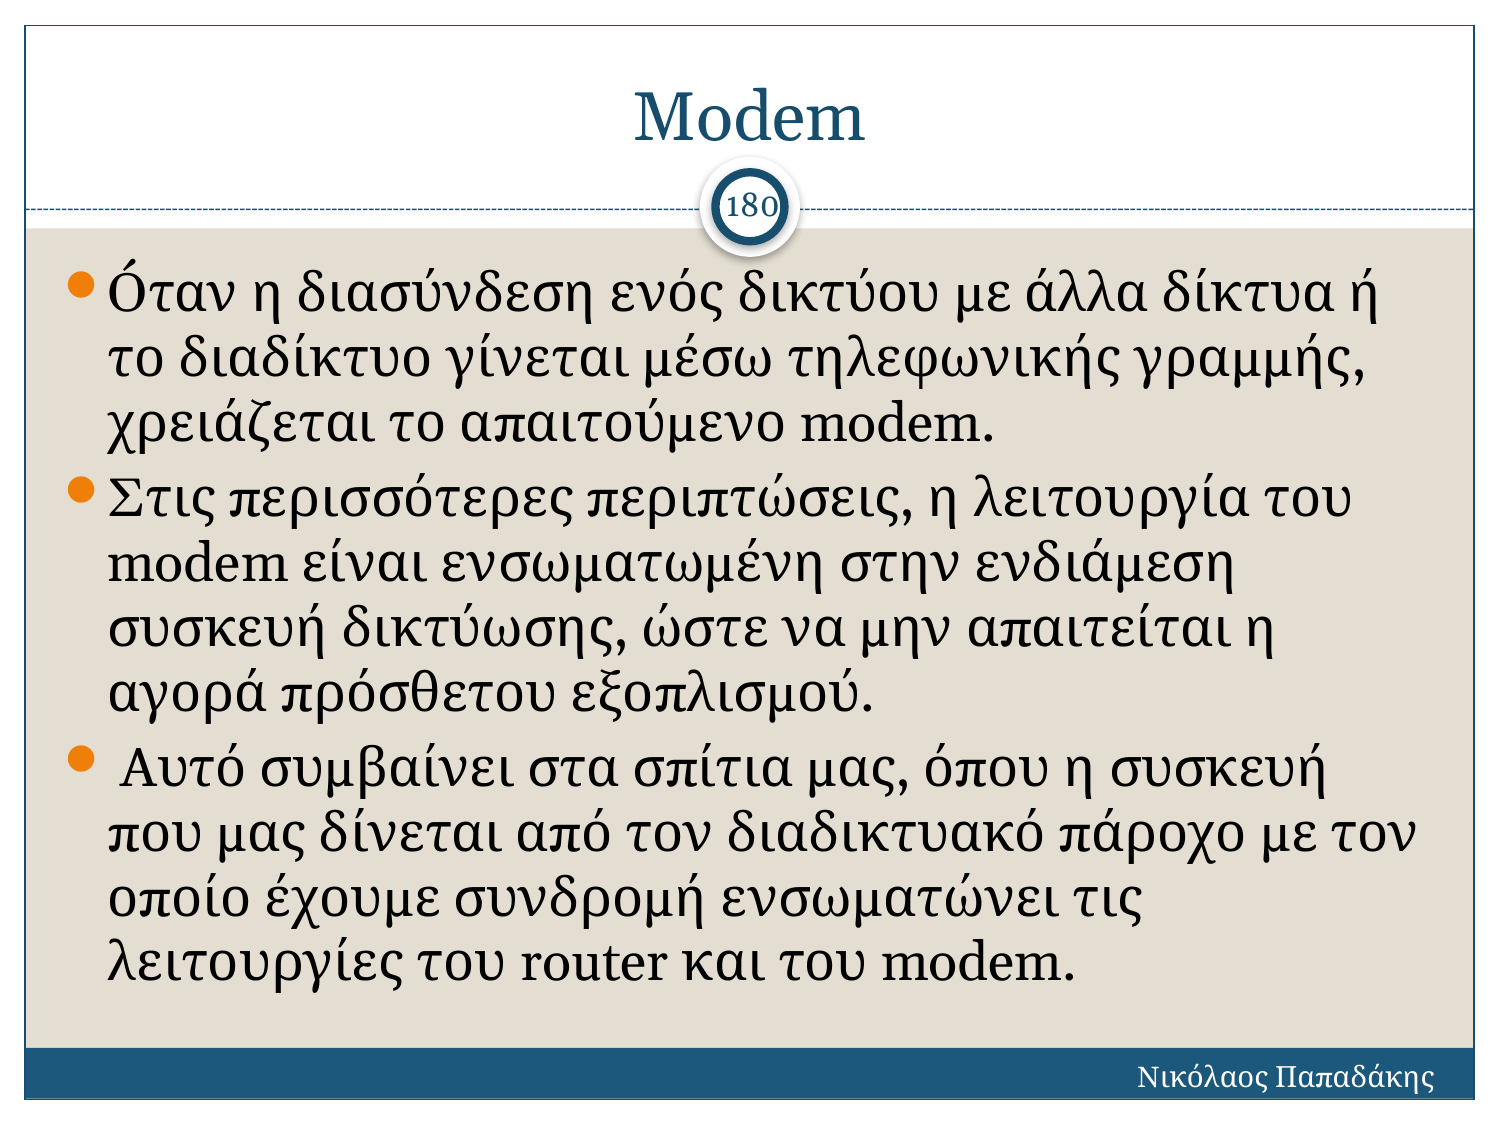

# Modem
180
Όταν η διασύνδεση ενός δικτύου με άλλα δίκτυα ή το διαδίκτυο γίνεται μέσω τηλεφωνικής γραμμής, χρειάζεται το απαιτούμενο modem.
Στις περισσότερες περιπτώσεις, η λειτουργία του modem είναι ενσωματωμένη στην ενδιάμεση συσκευή δικτύωσης, ώστε να μην απαιτείται η αγορά πρόσθετου εξοπλισμού.
 Αυτό συμβαίνει στα σπίτια μας, όπου η συσκευή που μας δίνεται από τον διαδικτυακό πάροχο με τον οποίο έχουμε συνδρομή ενσωματώνει τις λειτουργίες του router και του modem.

Νικόλαος Παπαδάκης